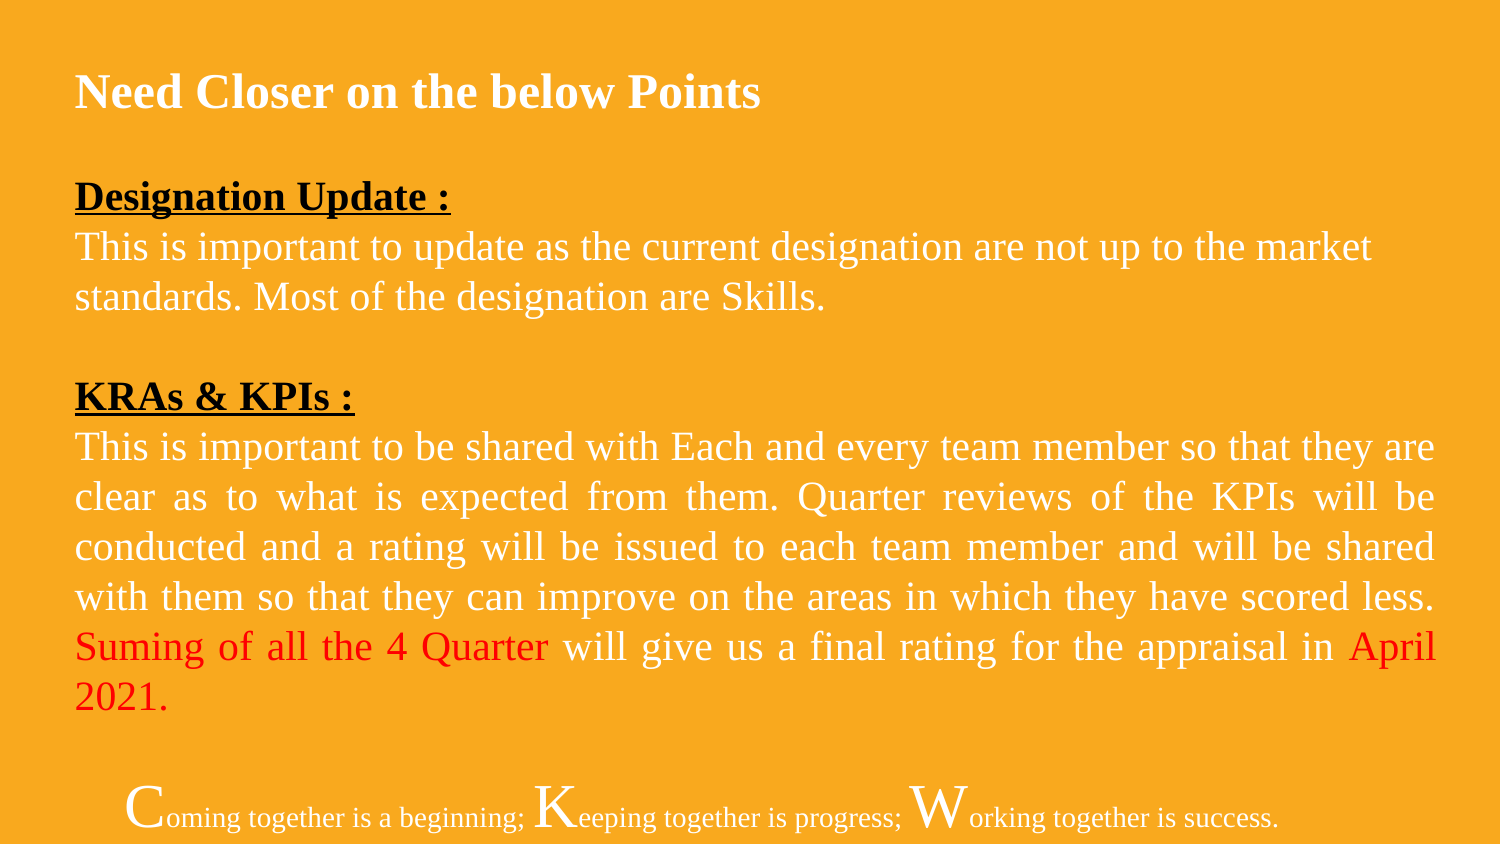

Need Closer on the below Points

Designation Update :
This is important to update as the current designation are not up to the market standards. Most of the designation are Skills.

KRAs & KPIs :
This is important to be shared with Each and every team member so that they are clear as to what is expected from them. Quarter reviews of the KPIs will be conducted and a rating will be issued to each team member and will be shared with them so that they can improve on the areas in which they have scored less. Suming of all the 4 Quarter will give us a final rating for the appraisal in April 2021.
Coming together is a beginning; Keeping together is progress; Working together is success.